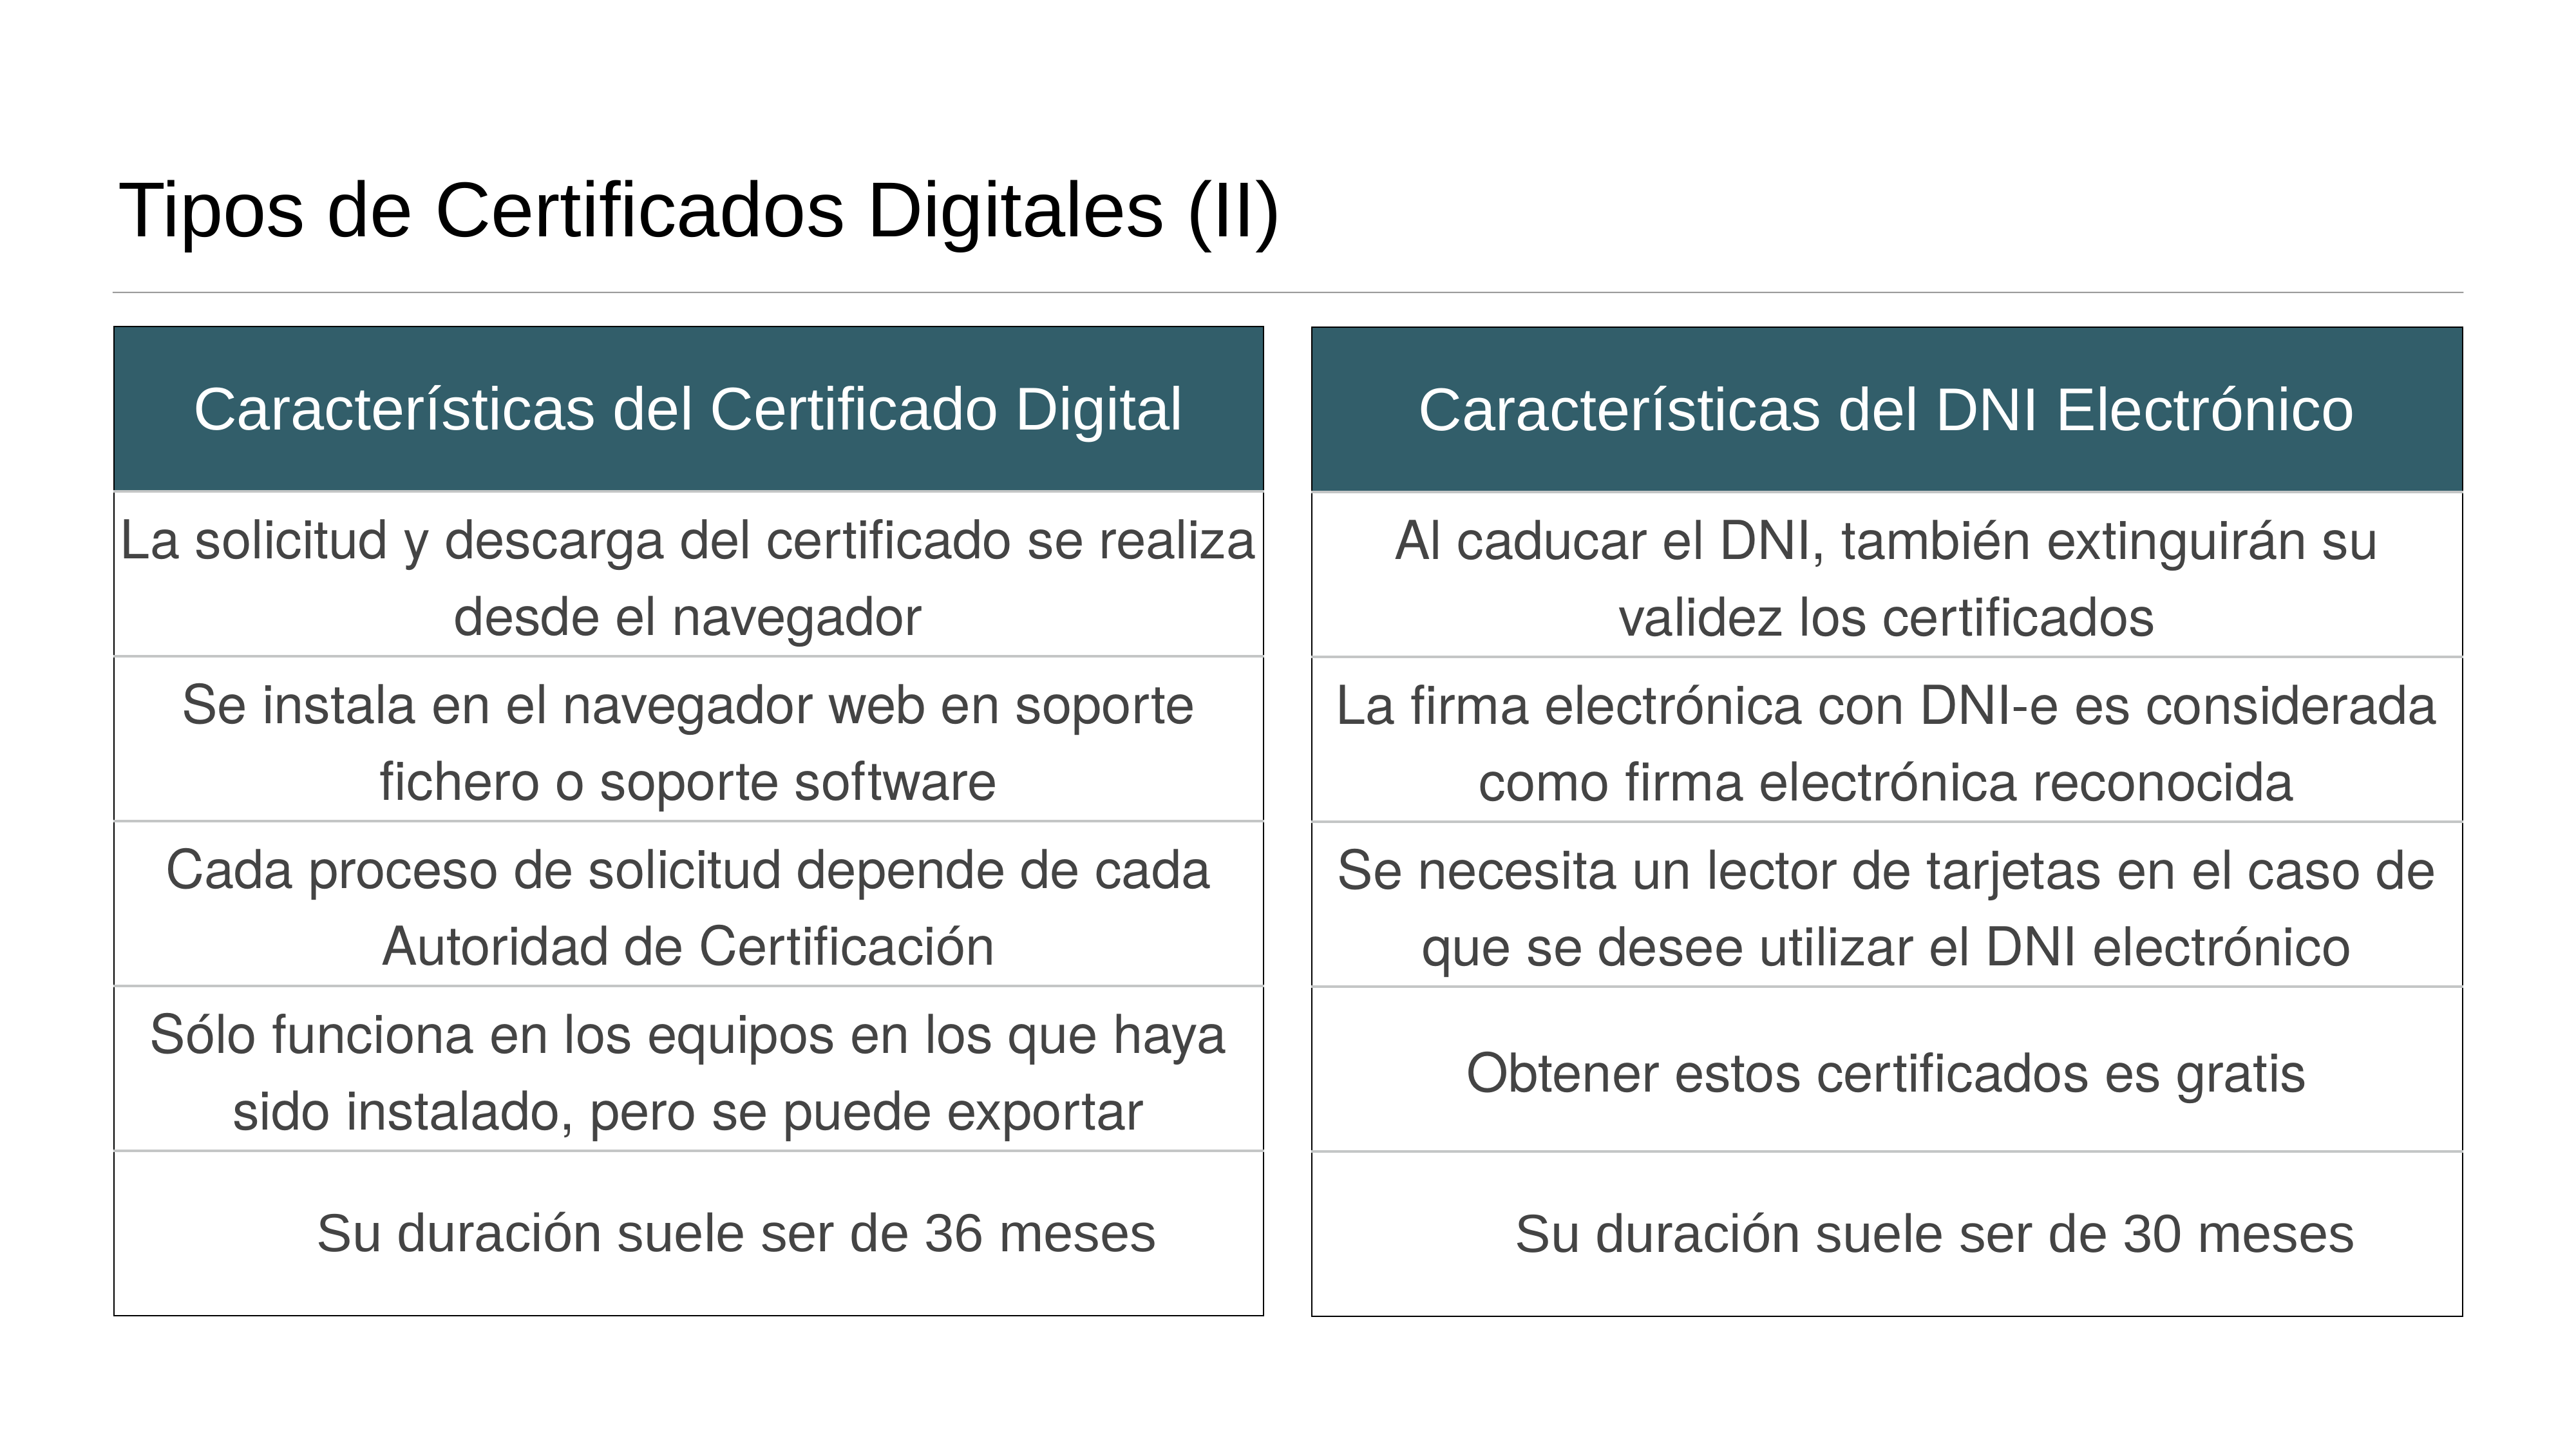

11
# Tipos de Certificados Digitales (II)
| Características del Certificado Digital |
| --- |
| La solicitud y descarga del certificado se realiza desde el navegador |
| Se instala en el navegador web en soporte fichero o soporte software |
| Cada proceso de solicitud depende de cada Autoridad de Certificación |
| Sólo funciona en los equipos en los que haya sido instalado, pero se puede exportar |
| Su duración suele ser de 36 meses |
| Características del DNI Electrónico |
| --- |
| Al caducar el DNI, también extinguirán su validez los certificados |
| La firma electrónica con DNI-e es considerada como firma electrónica reconocida |
| Se necesita un lector de tarjetas en el caso de que se desee utilizar el DNI electrónico |
| Obtener estos certificados es gratis |
| Su duración suele ser de 30 meses |